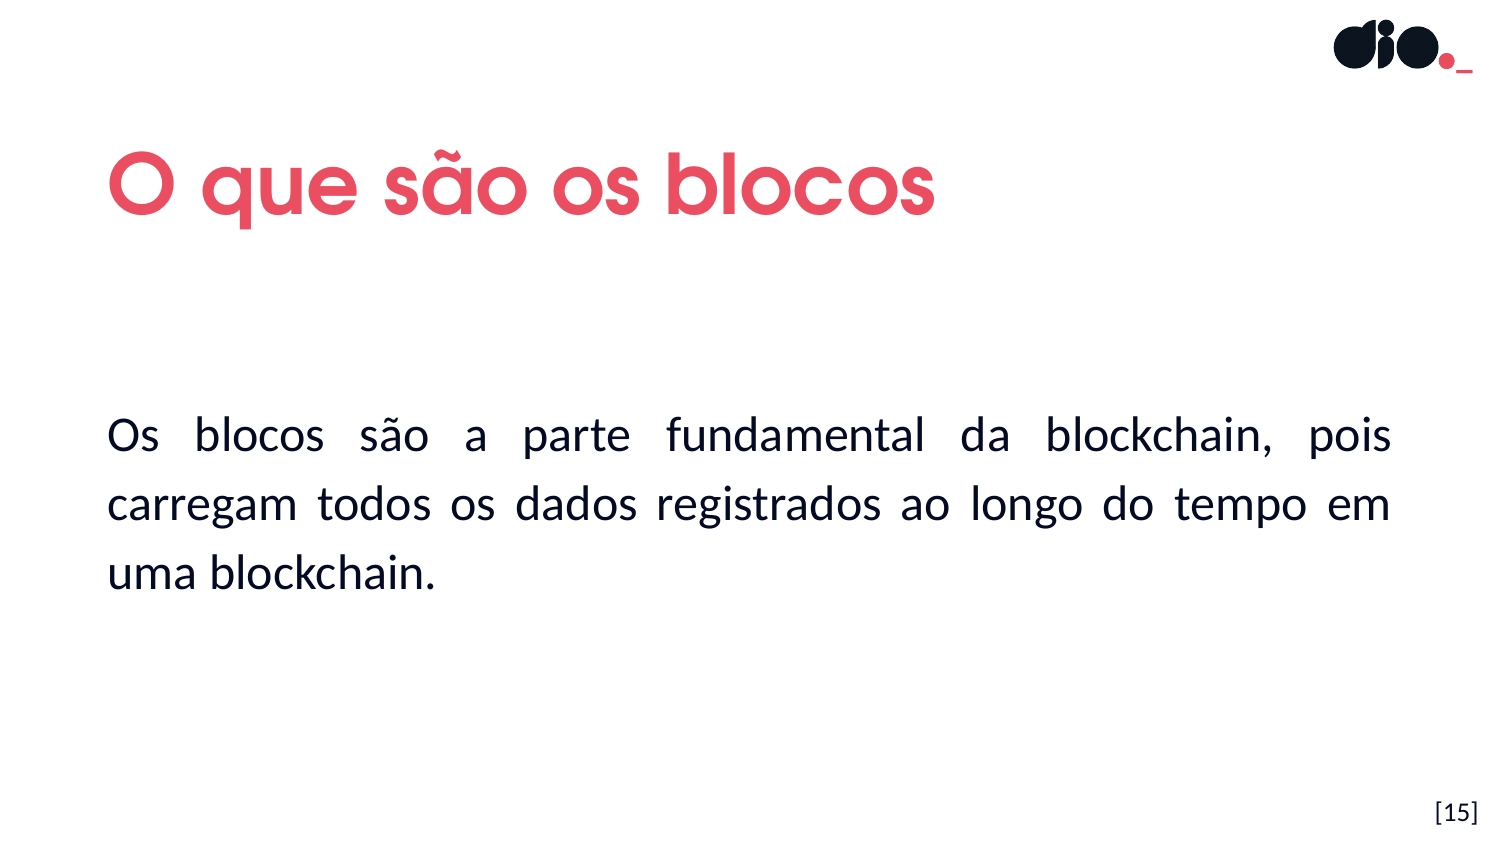

O que são os blocos
Os blocos são a parte fundamental da blockchain, pois carregam todos os dados registrados ao longo do tempo em uma blockchain.
[15]